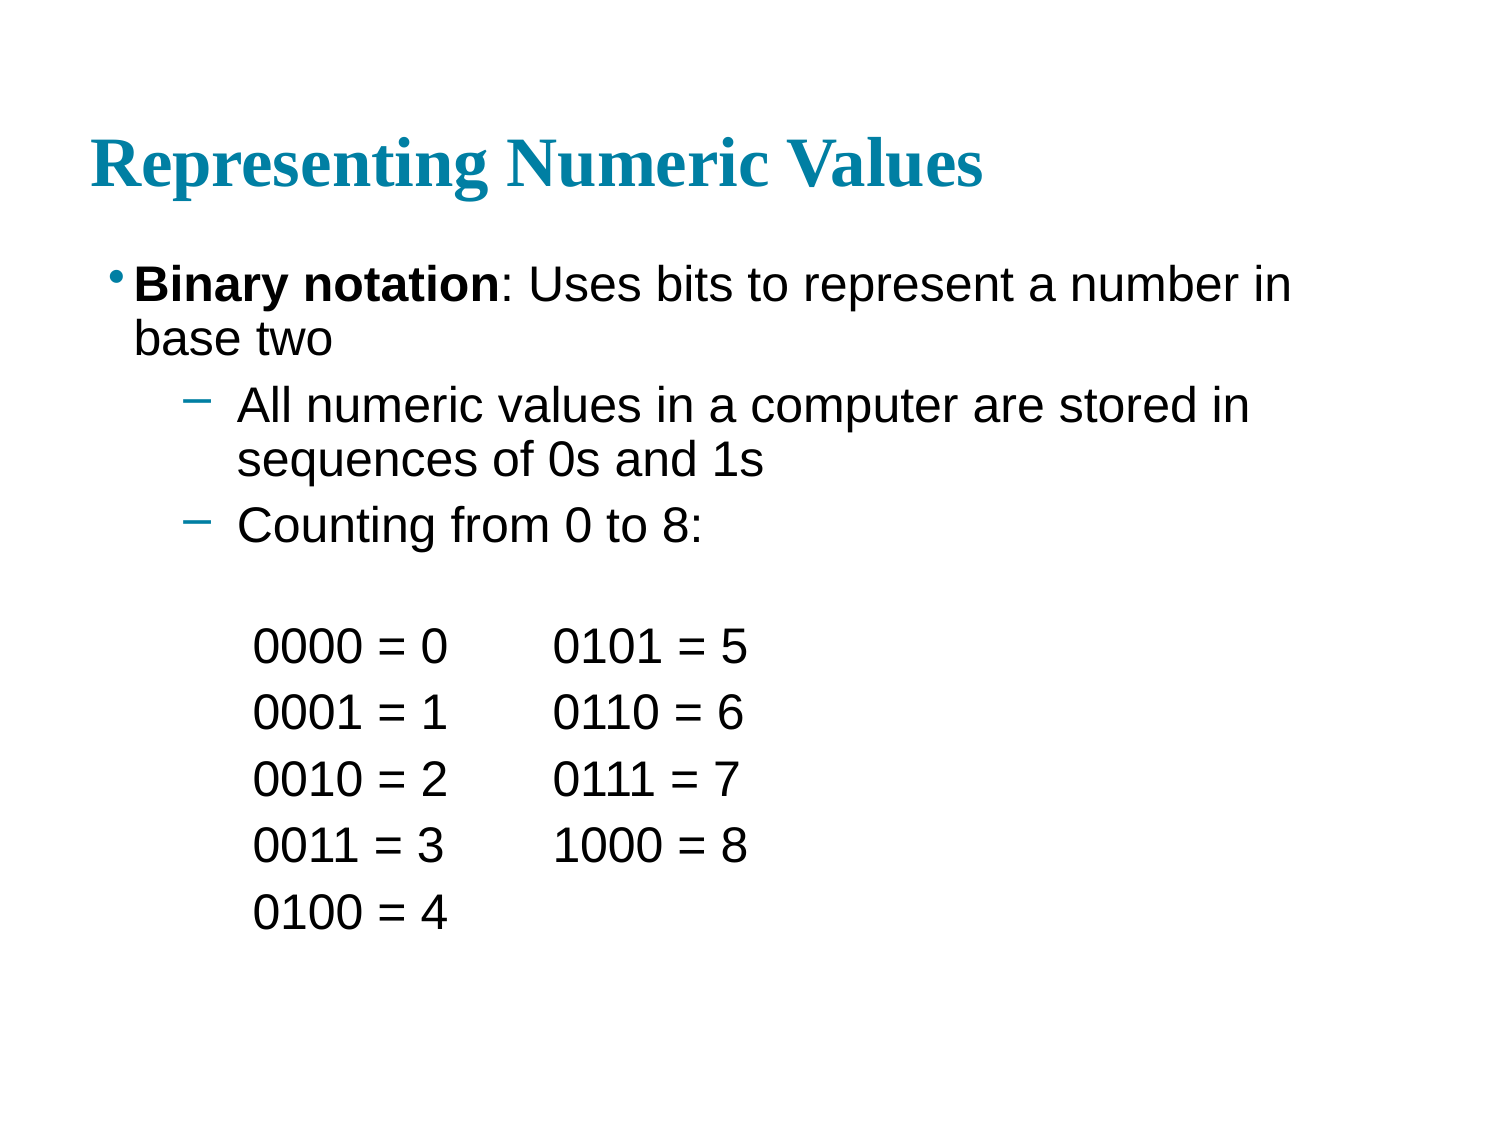

# Representing Numeric Values
Binary notation: Uses bits to represent a number in base two
All numeric values in a computer are stored in sequences of 0s and 1s
Counting from 0 to 8:
0000 = 0	0101 = 5
0001 = 1	0110 = 6
0010 = 2	0111 = 7
0011 = 3	1000 = 8
0100 = 4